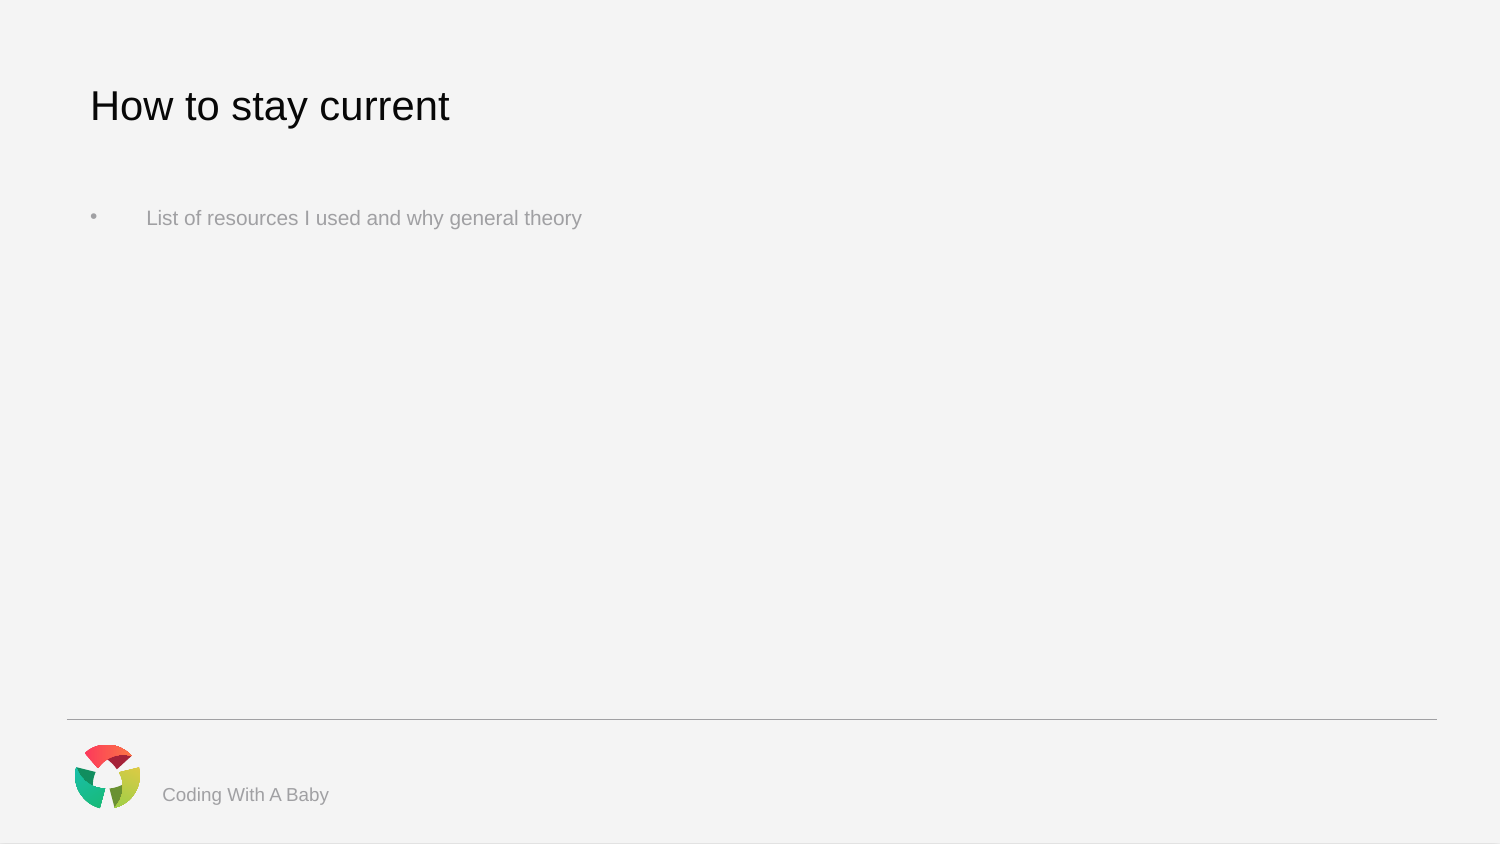

# How to stay current
List of resources I used and why general theory